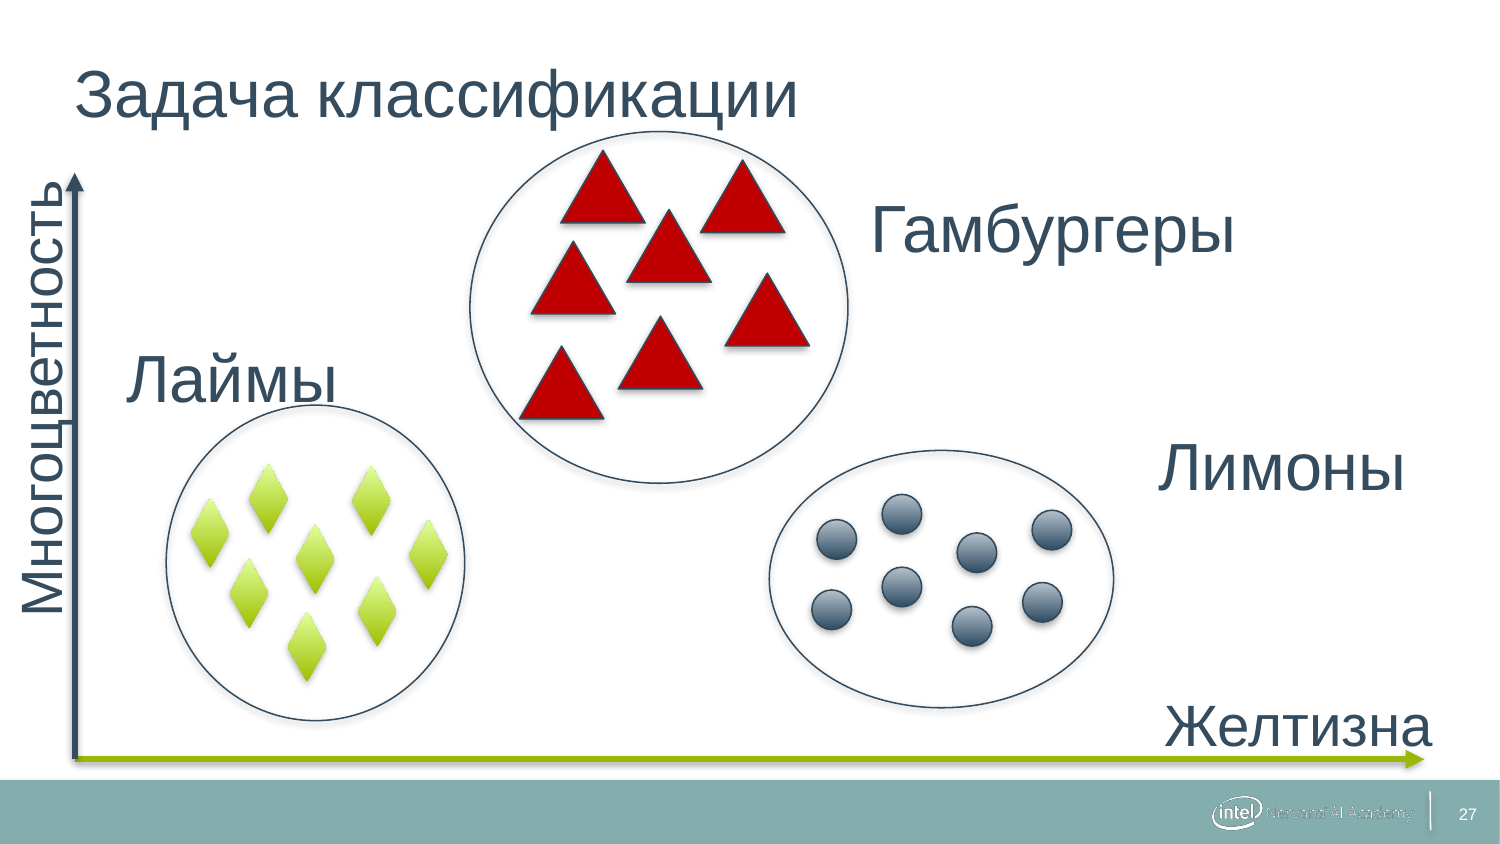

# Задача классификации

Гамбургеры

Лаймы

Многоцветность

Лимоны

Желтизна
27